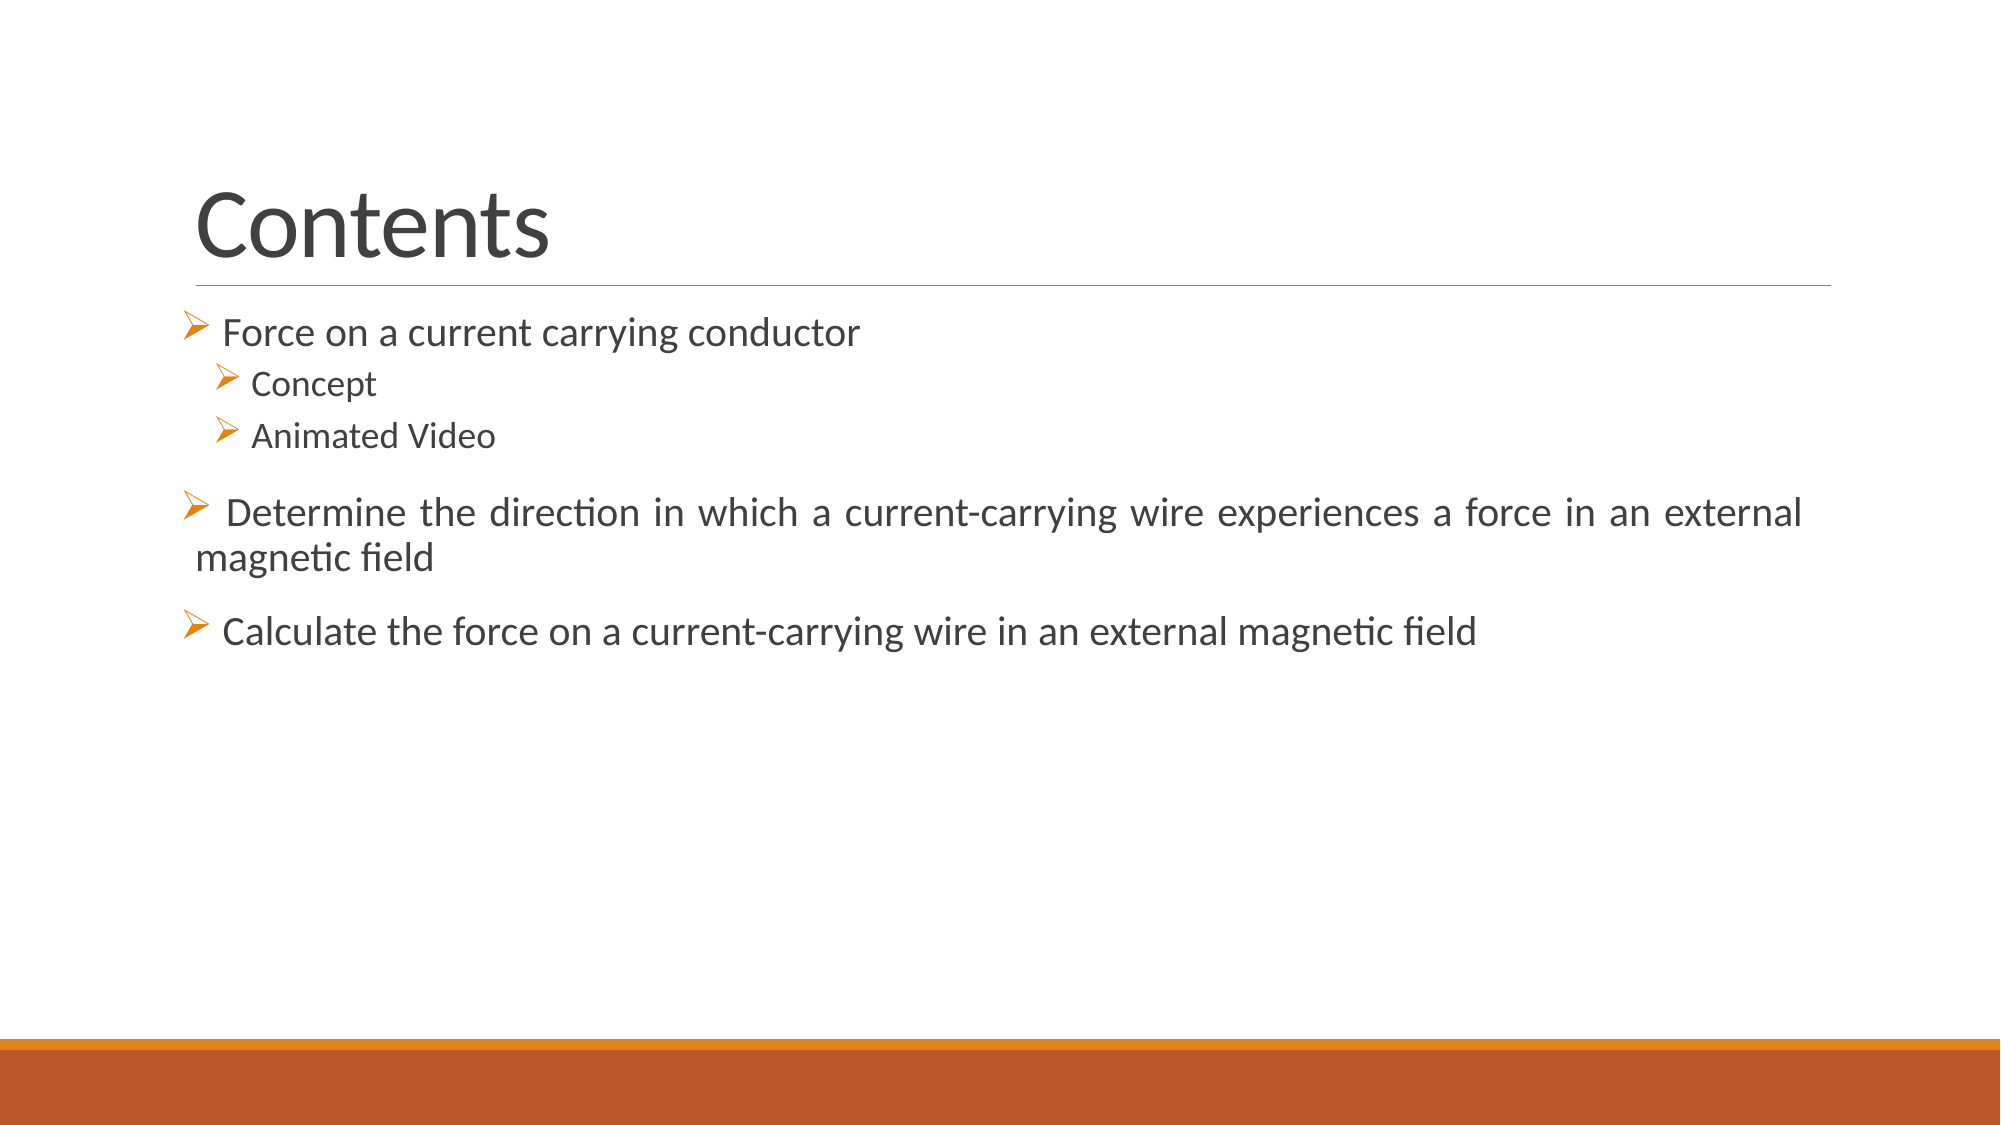

# Contents
 Force on a current carrying conductor
 Concept
 Animated Video
 Determine the direction in which a current-carrying wire experiences a force in an external   magnetic field
 Calculate the force on a current-carrying wire in an external magnetic field